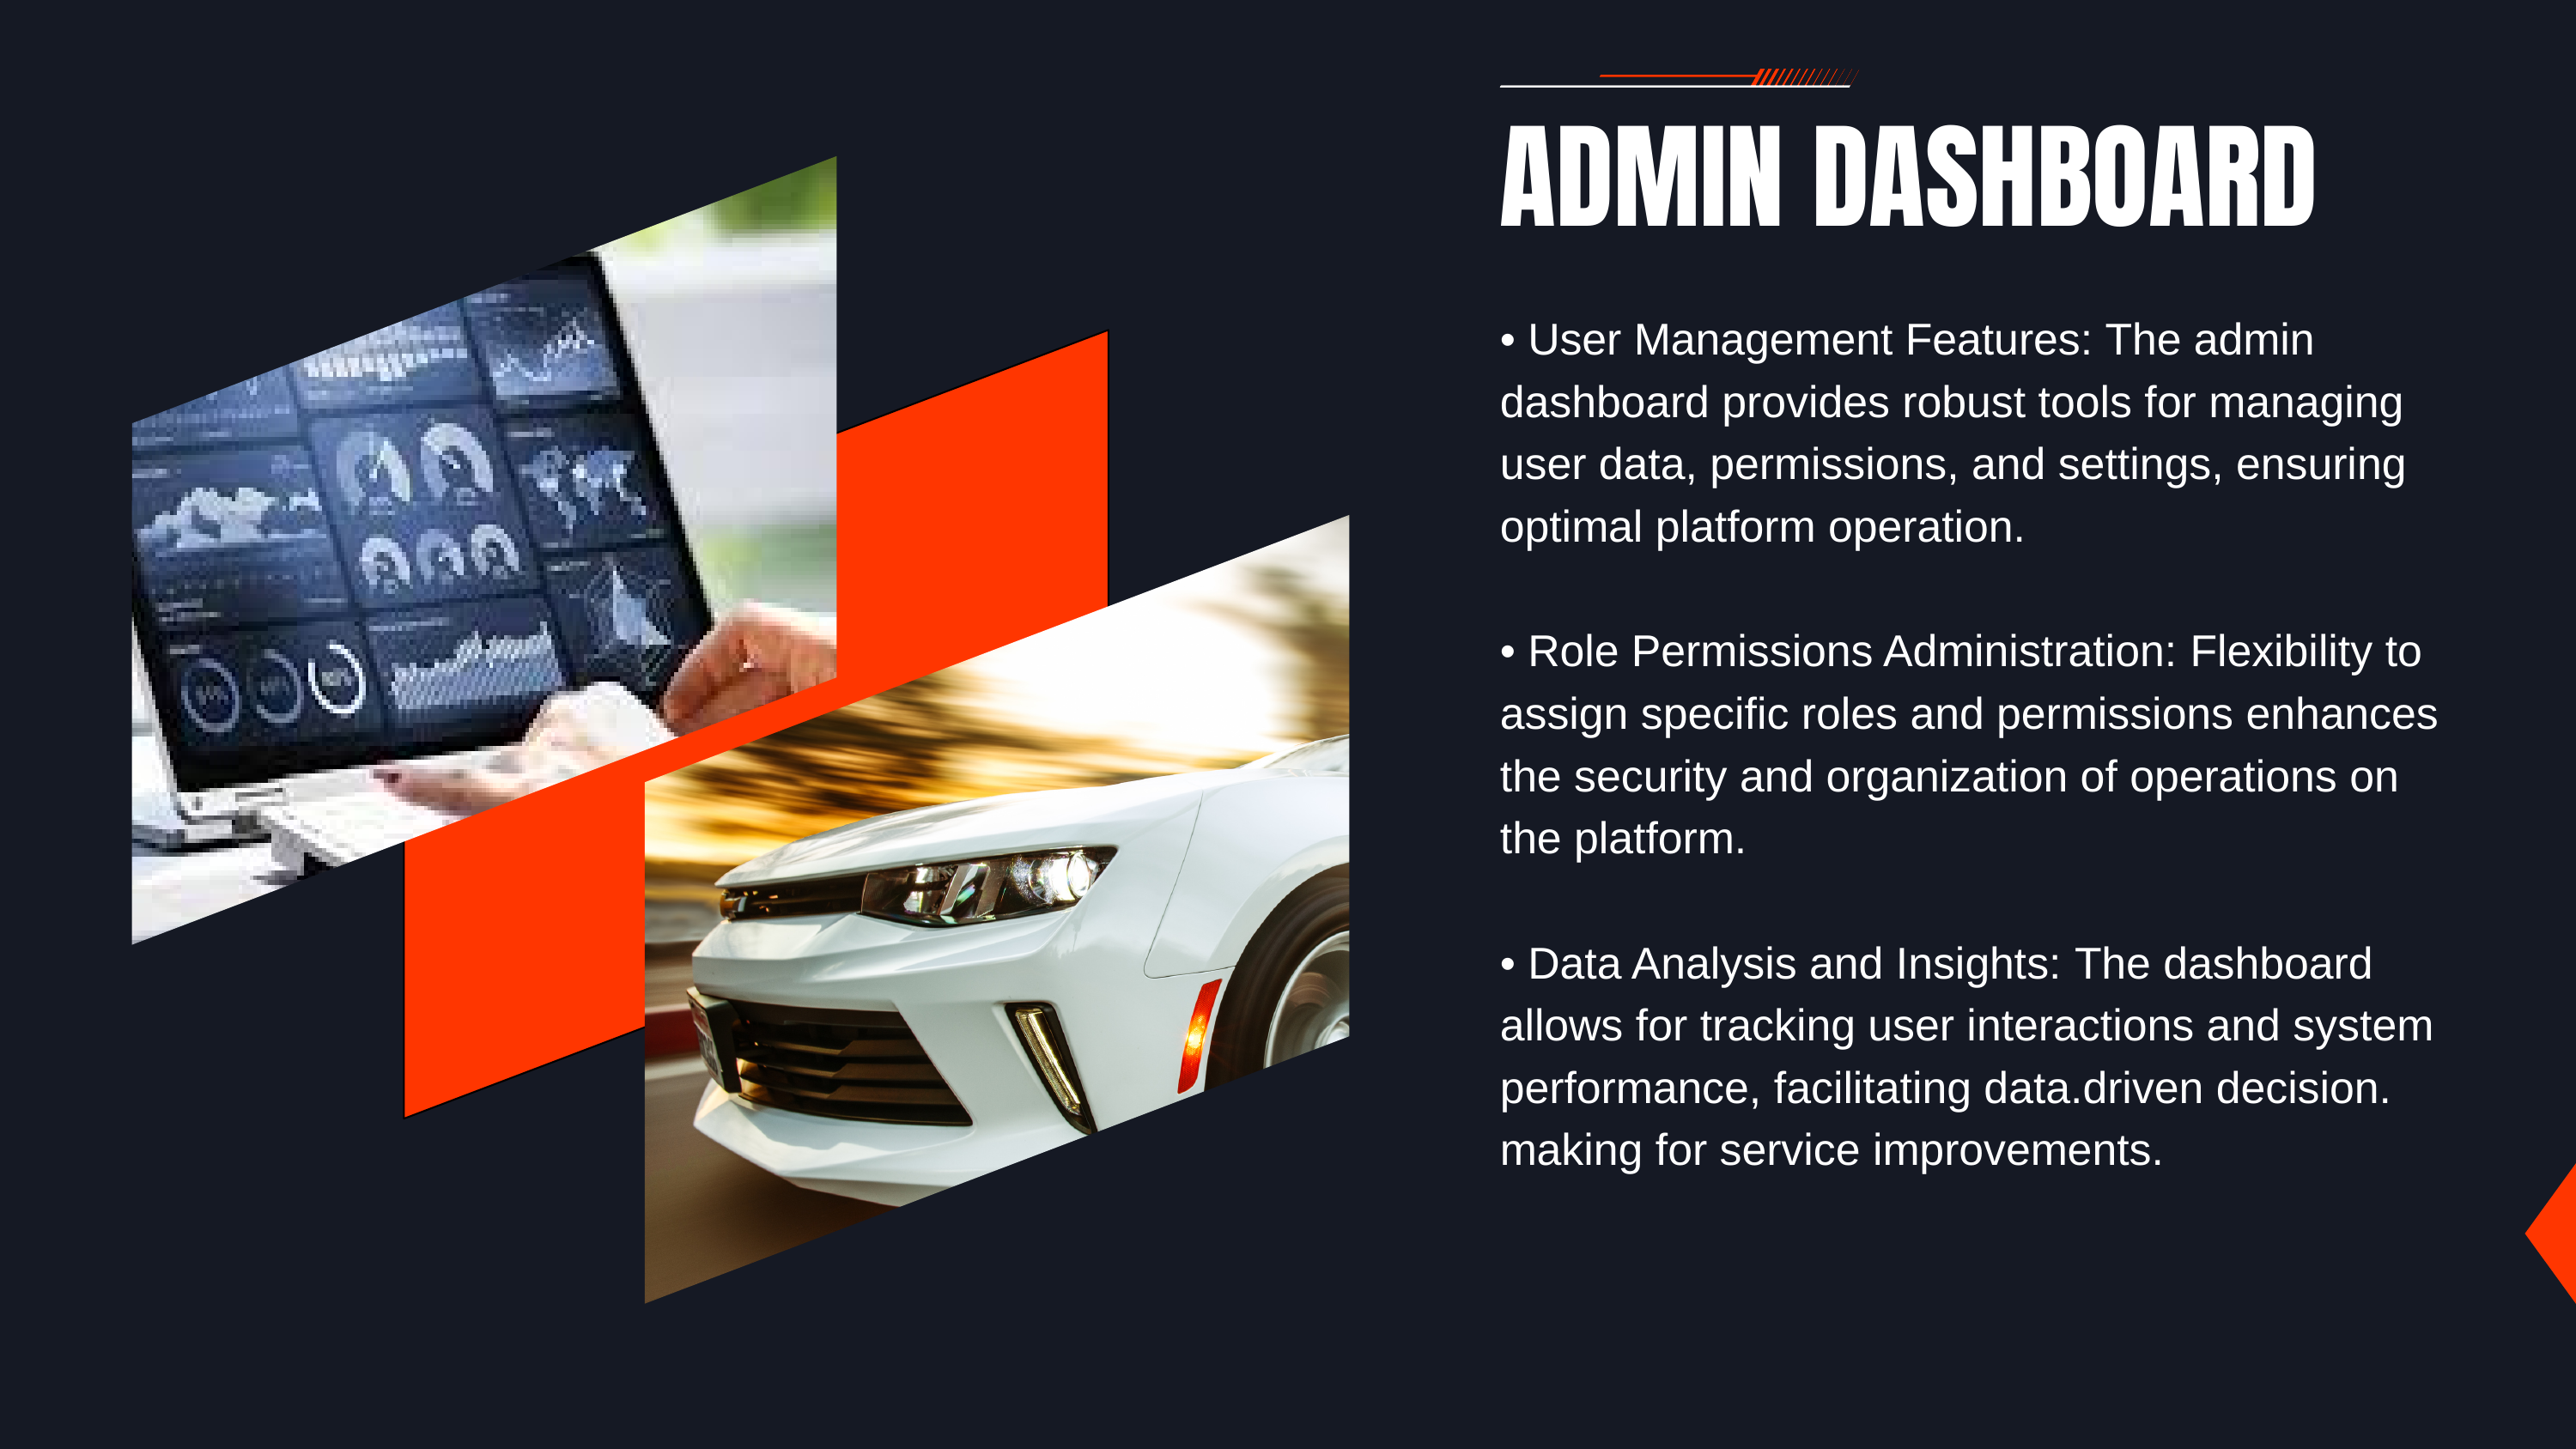

ADMIN DASHBOARD

• User Management Features: The admin
dashboard provides robust tools for managing
user data, permissions, and settings, ensuring
optimal platform operation.

• Role Permissions Administration: Flexibility to
assign specific roles and permissions enhances
the security and organization of operations on
the platform.

• Data Analysis and Insights: The dashboard
allows for tracking user interactions and system
performance, facilitating data.driven decision.
making for service improvements.